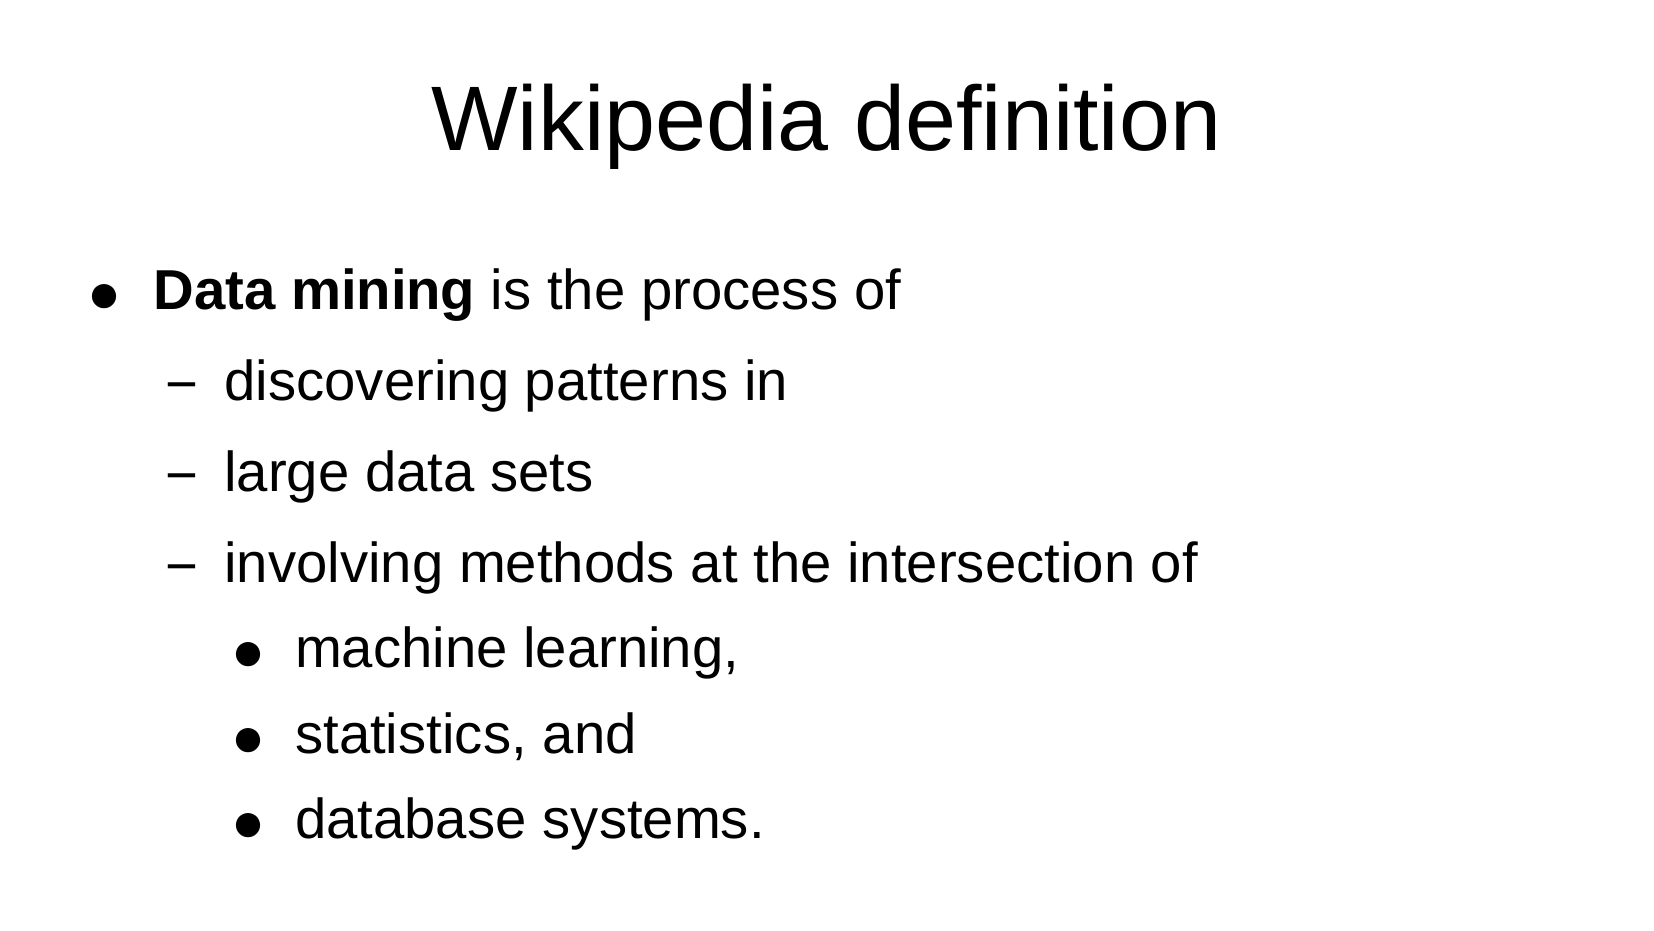

Wikipedia definition
Data mining is the process of
discovering patterns in
large data sets
involving methods at the intersection of
machine learning,
statistics, and
database systems.